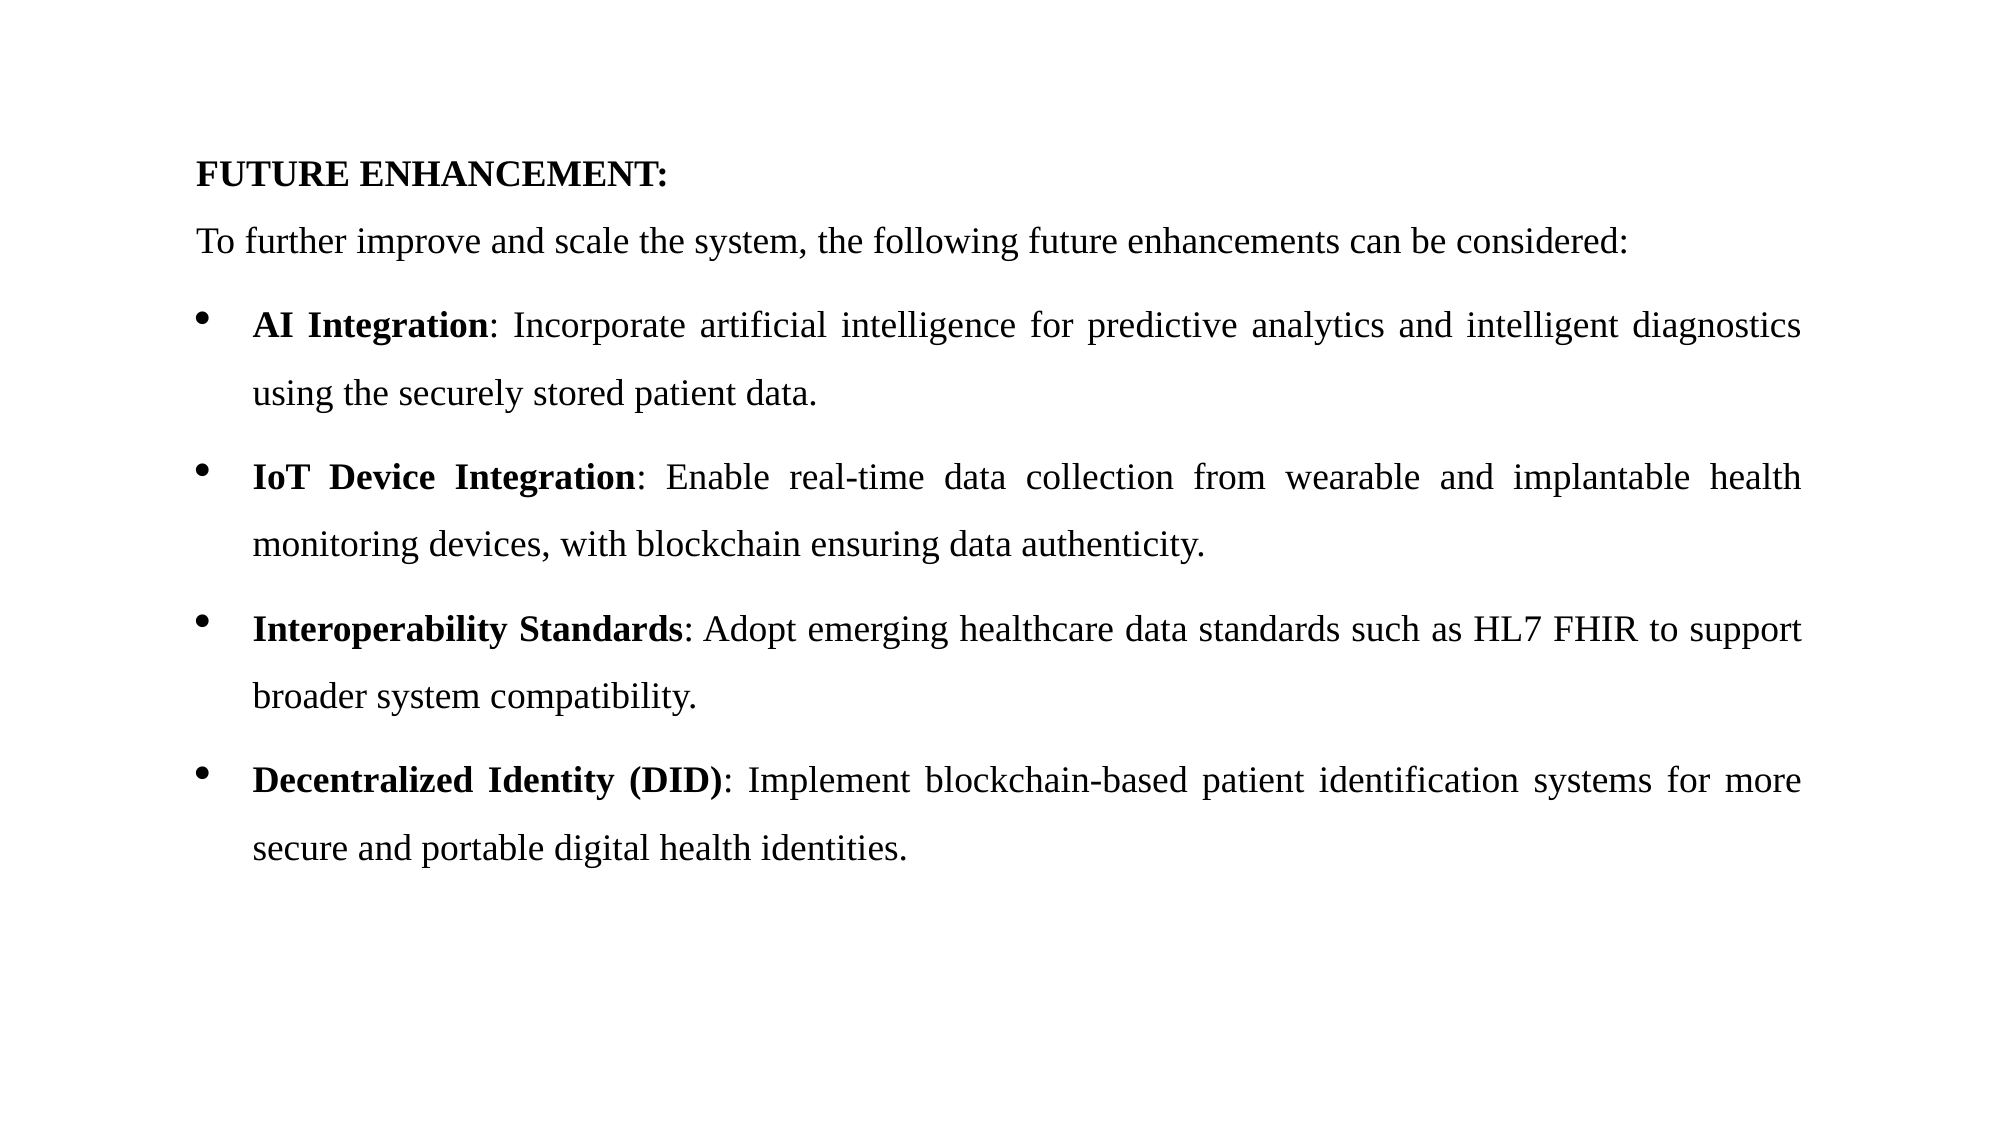

FUTURE ENHANCEMENT:
To further improve and scale the system, the following future enhancements can be considered:
AI Integration: Incorporate artificial intelligence for predictive analytics and intelligent diagnostics using the securely stored patient data.
IoT Device Integration: Enable real-time data collection from wearable and implantable health monitoring devices, with blockchain ensuring data authenticity.
Interoperability Standards: Adopt emerging healthcare data standards such as HL7 FHIR to support broader system compatibility.
Decentralized Identity (DID): Implement blockchain-based patient identification systems for more secure and portable digital health identities.